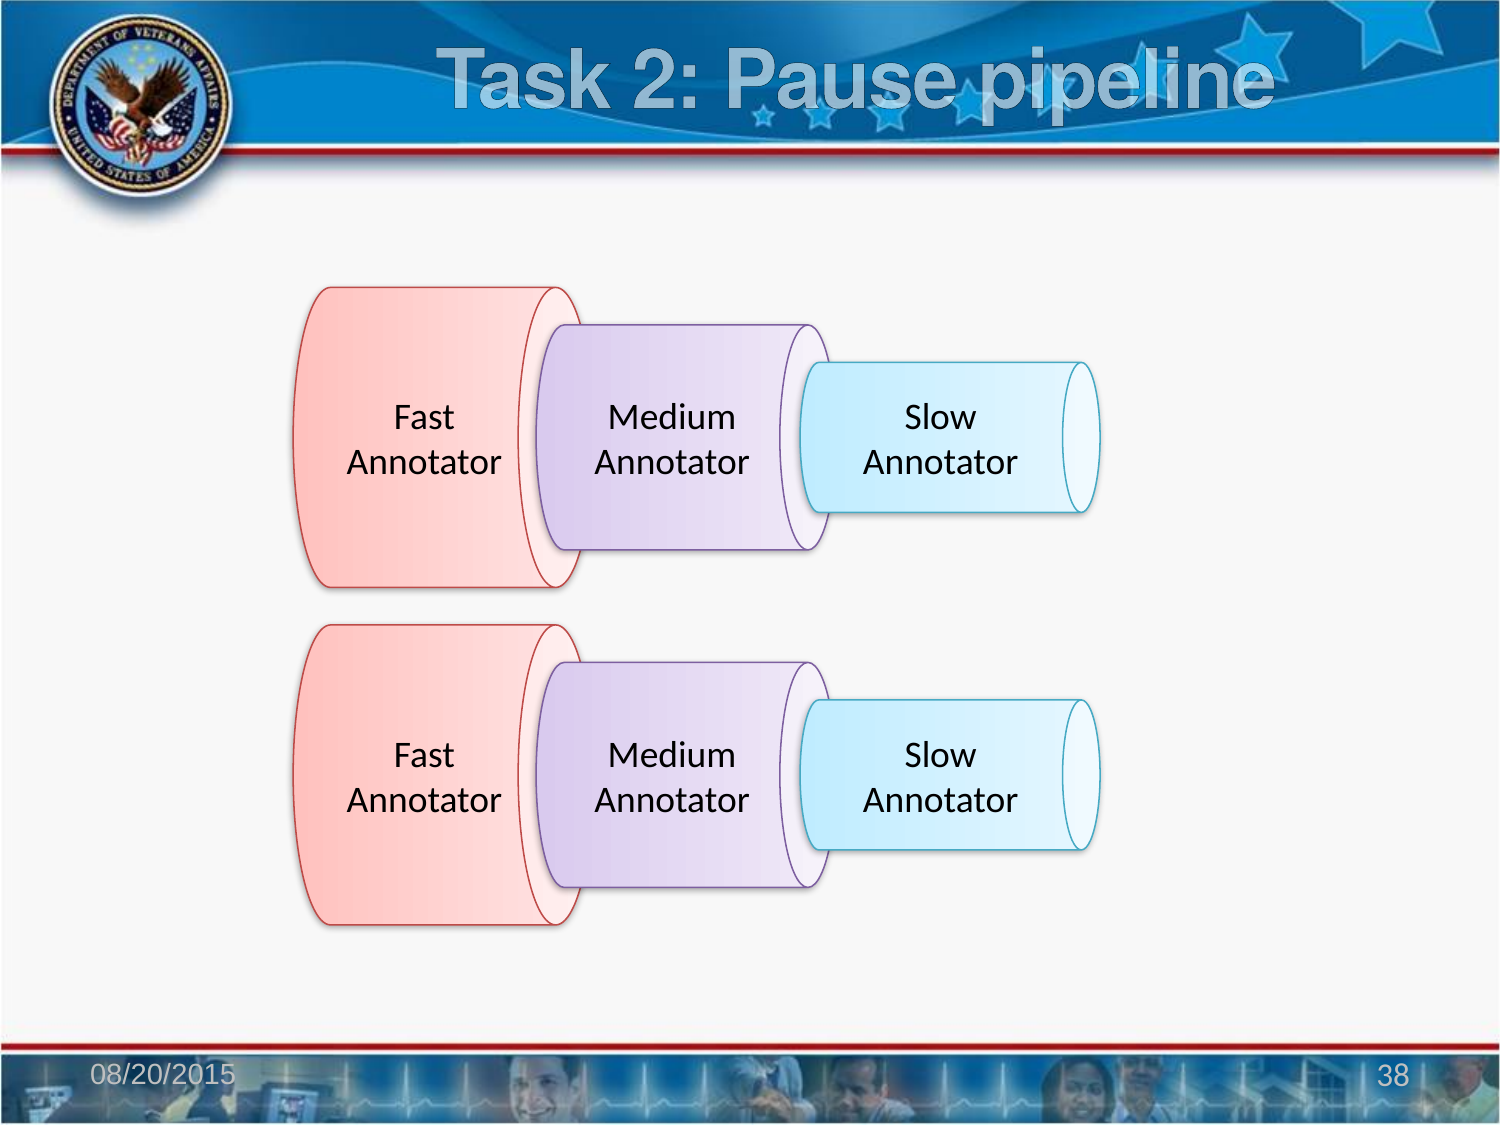

# Task 2: Pause pipeline
Fast Annotator
Medium Annotator
Slow Annotator
Fast Annotator
Medium Annotator
Slow Annotator
08/20/2015
38